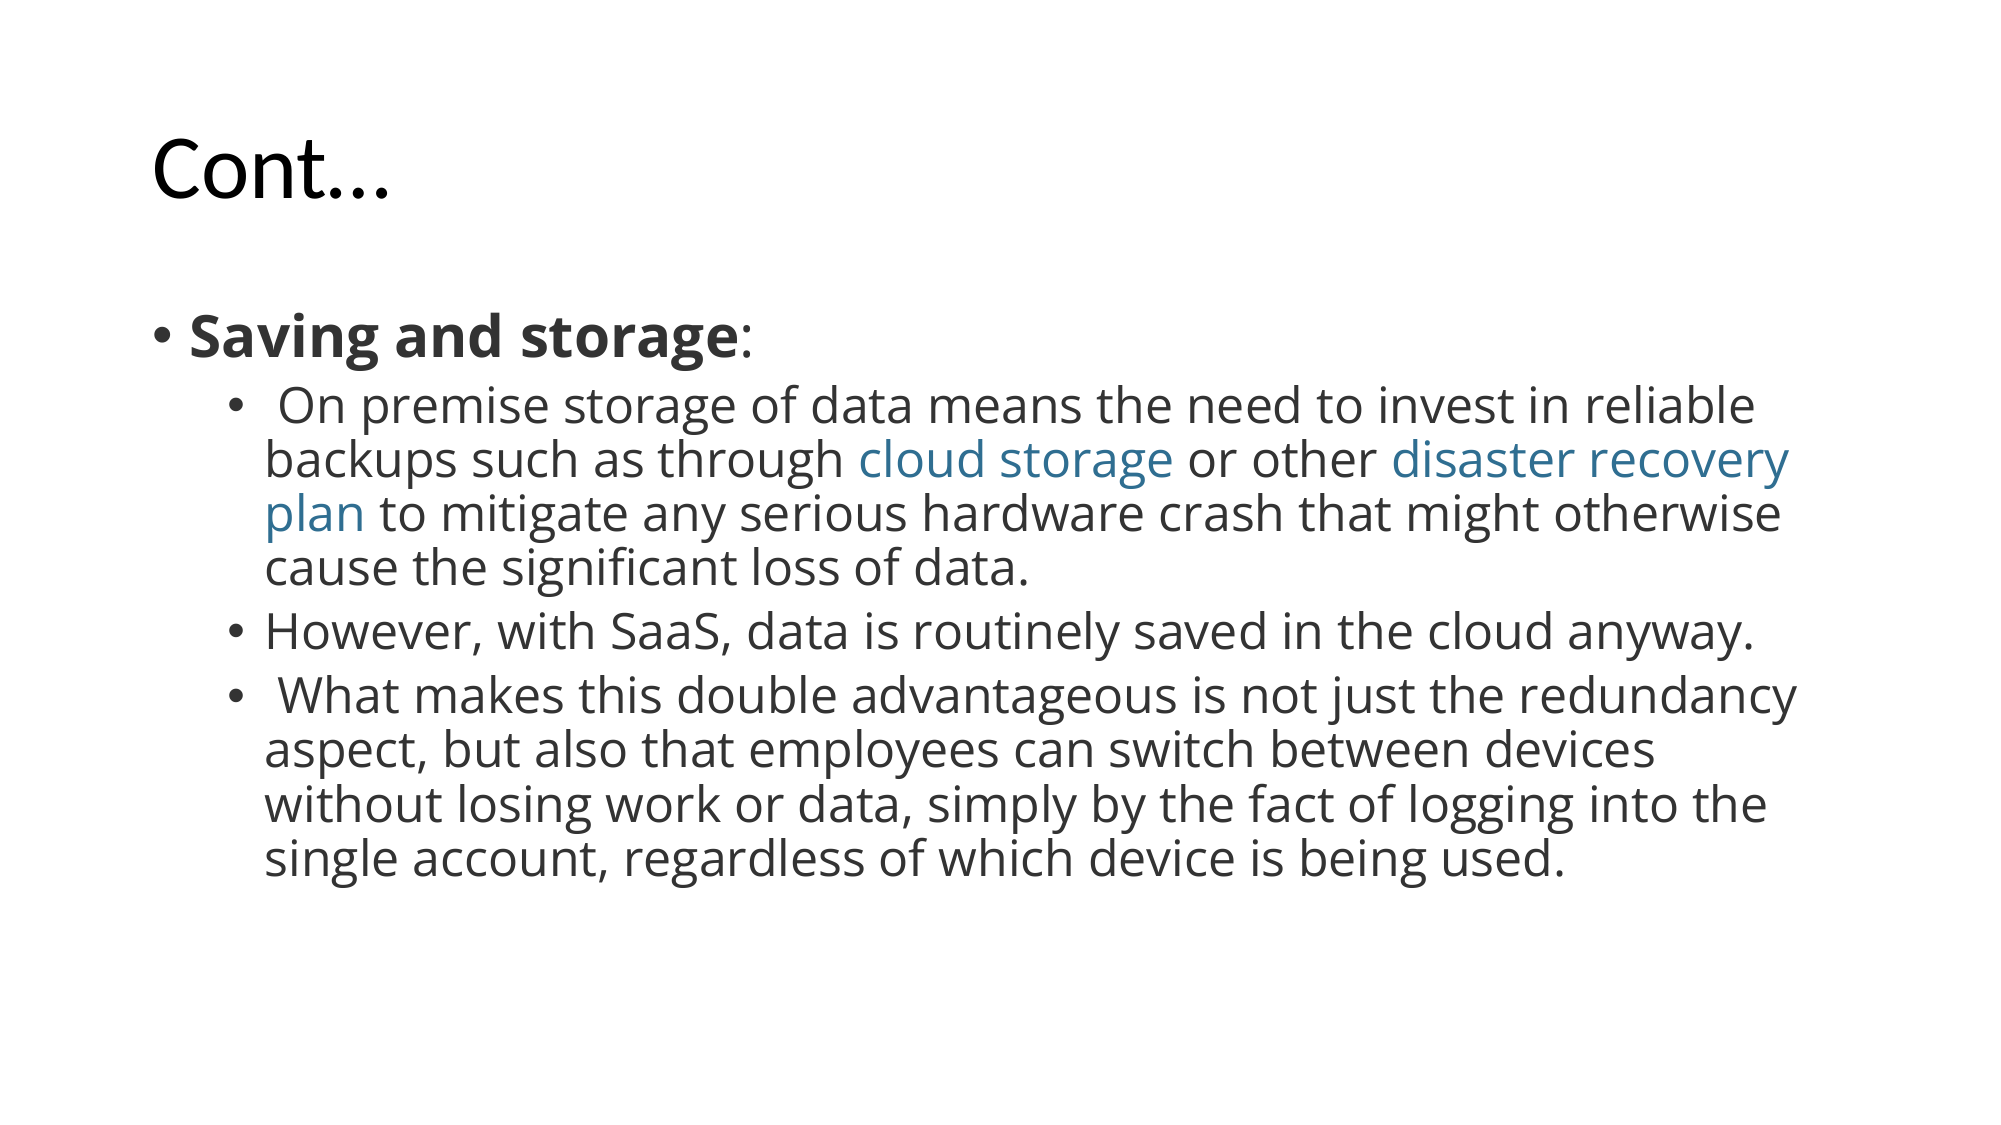

# Cont…
Saving and storage:
 On premise storage of data means the need to invest in reliable backups such as through cloud storage or other disaster recovery plan to mitigate any serious hardware crash that might otherwise cause the significant loss of data.
However, with SaaS, data is routinely saved in the cloud anyway.
 What makes this double advantageous is not just the redundancy aspect, but also that employees can switch between devices without losing work or data, simply by the fact of logging into the single account, regardless of which device is being used.